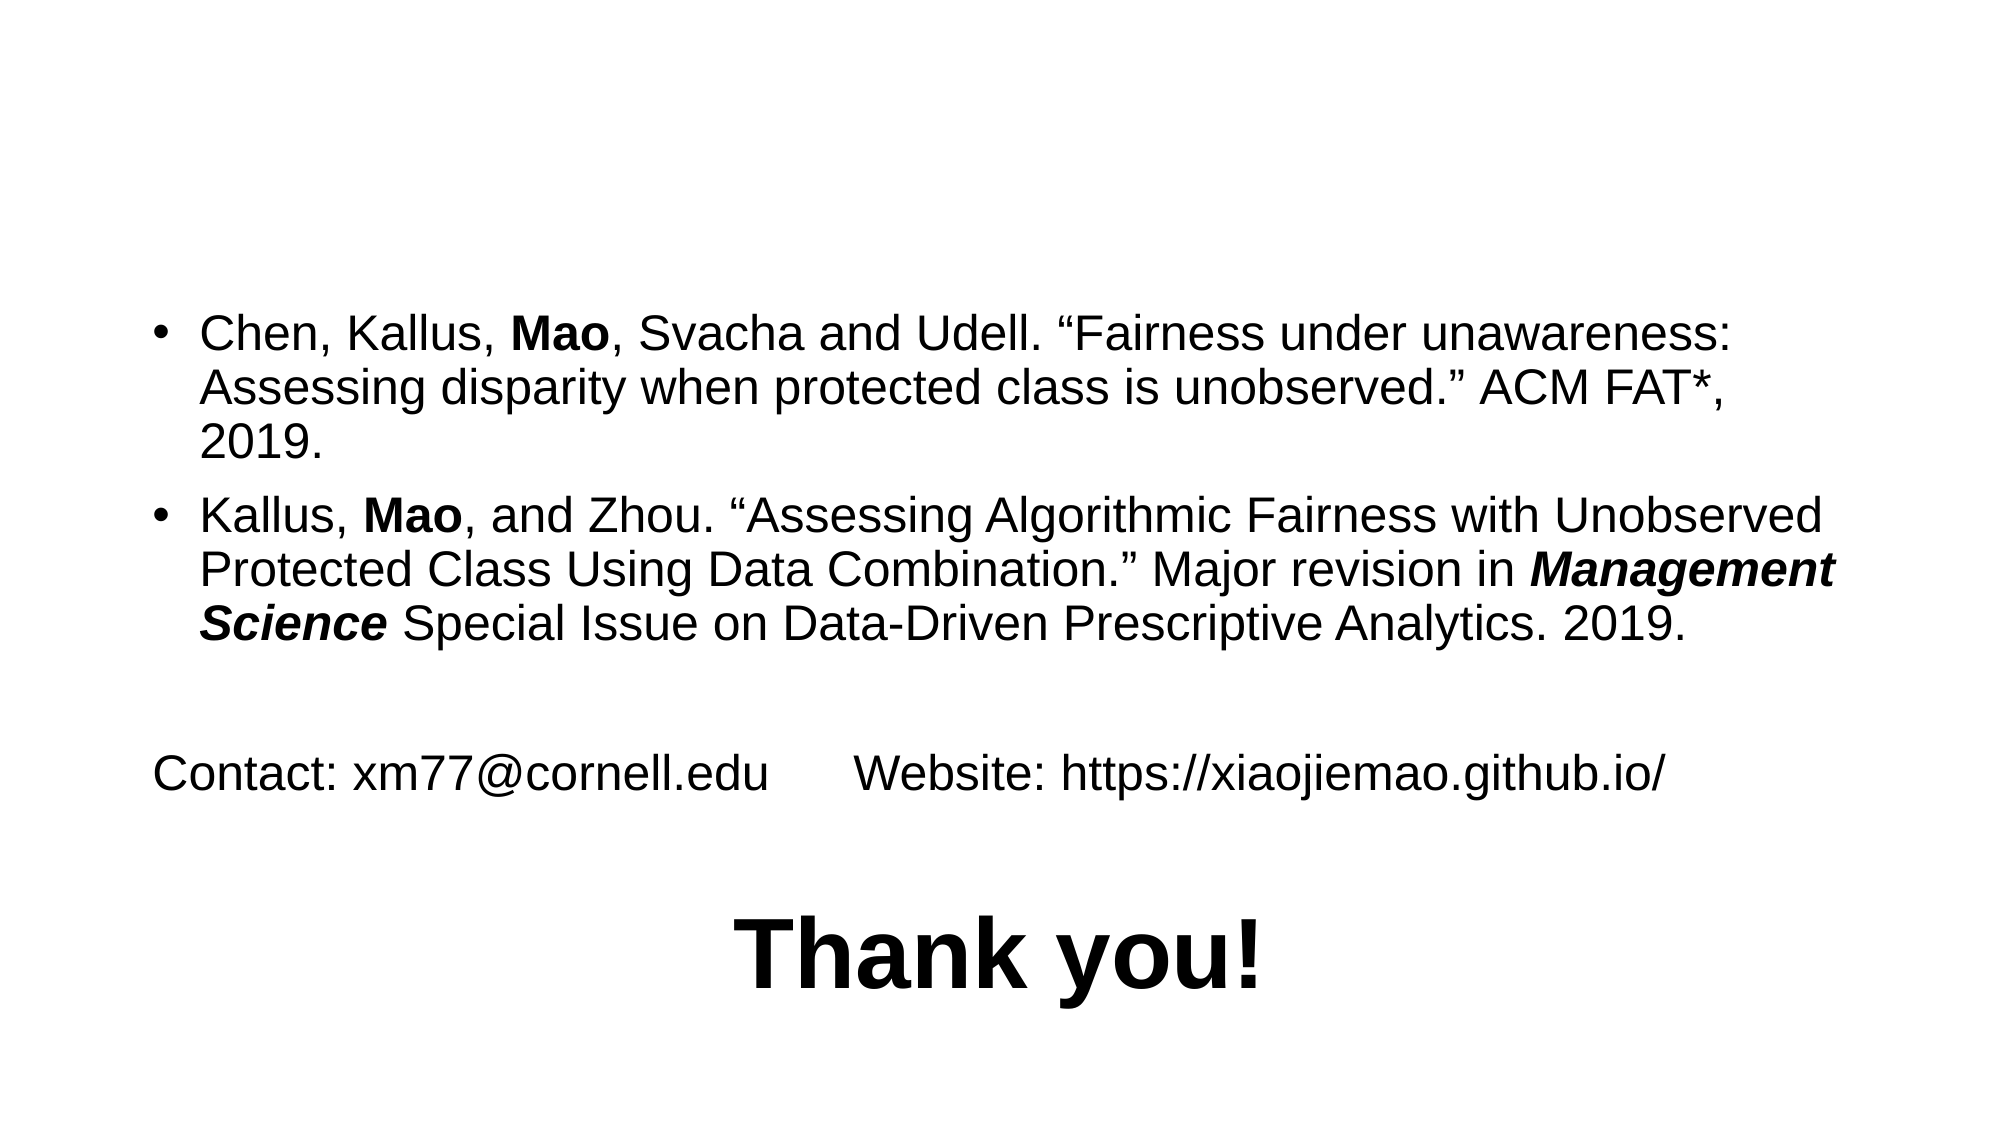

#
Chen, Kallus, Mao, Svacha and Udell. “Fairness under unawareness: Assessing disparity when protected class is unobserved.” ACM FAT*, 2019.
Kallus, Mao, and Zhou. “Assessing Algorithmic Fairness with Unobserved Protected Class Using Data Combination.” Major revision in Management Science Special Issue on Data-Driven Prescriptive Analytics. 2019.

Contact: xm77@cornell.edu      Website: https://xiaojiemao.github.io/
Thank you!